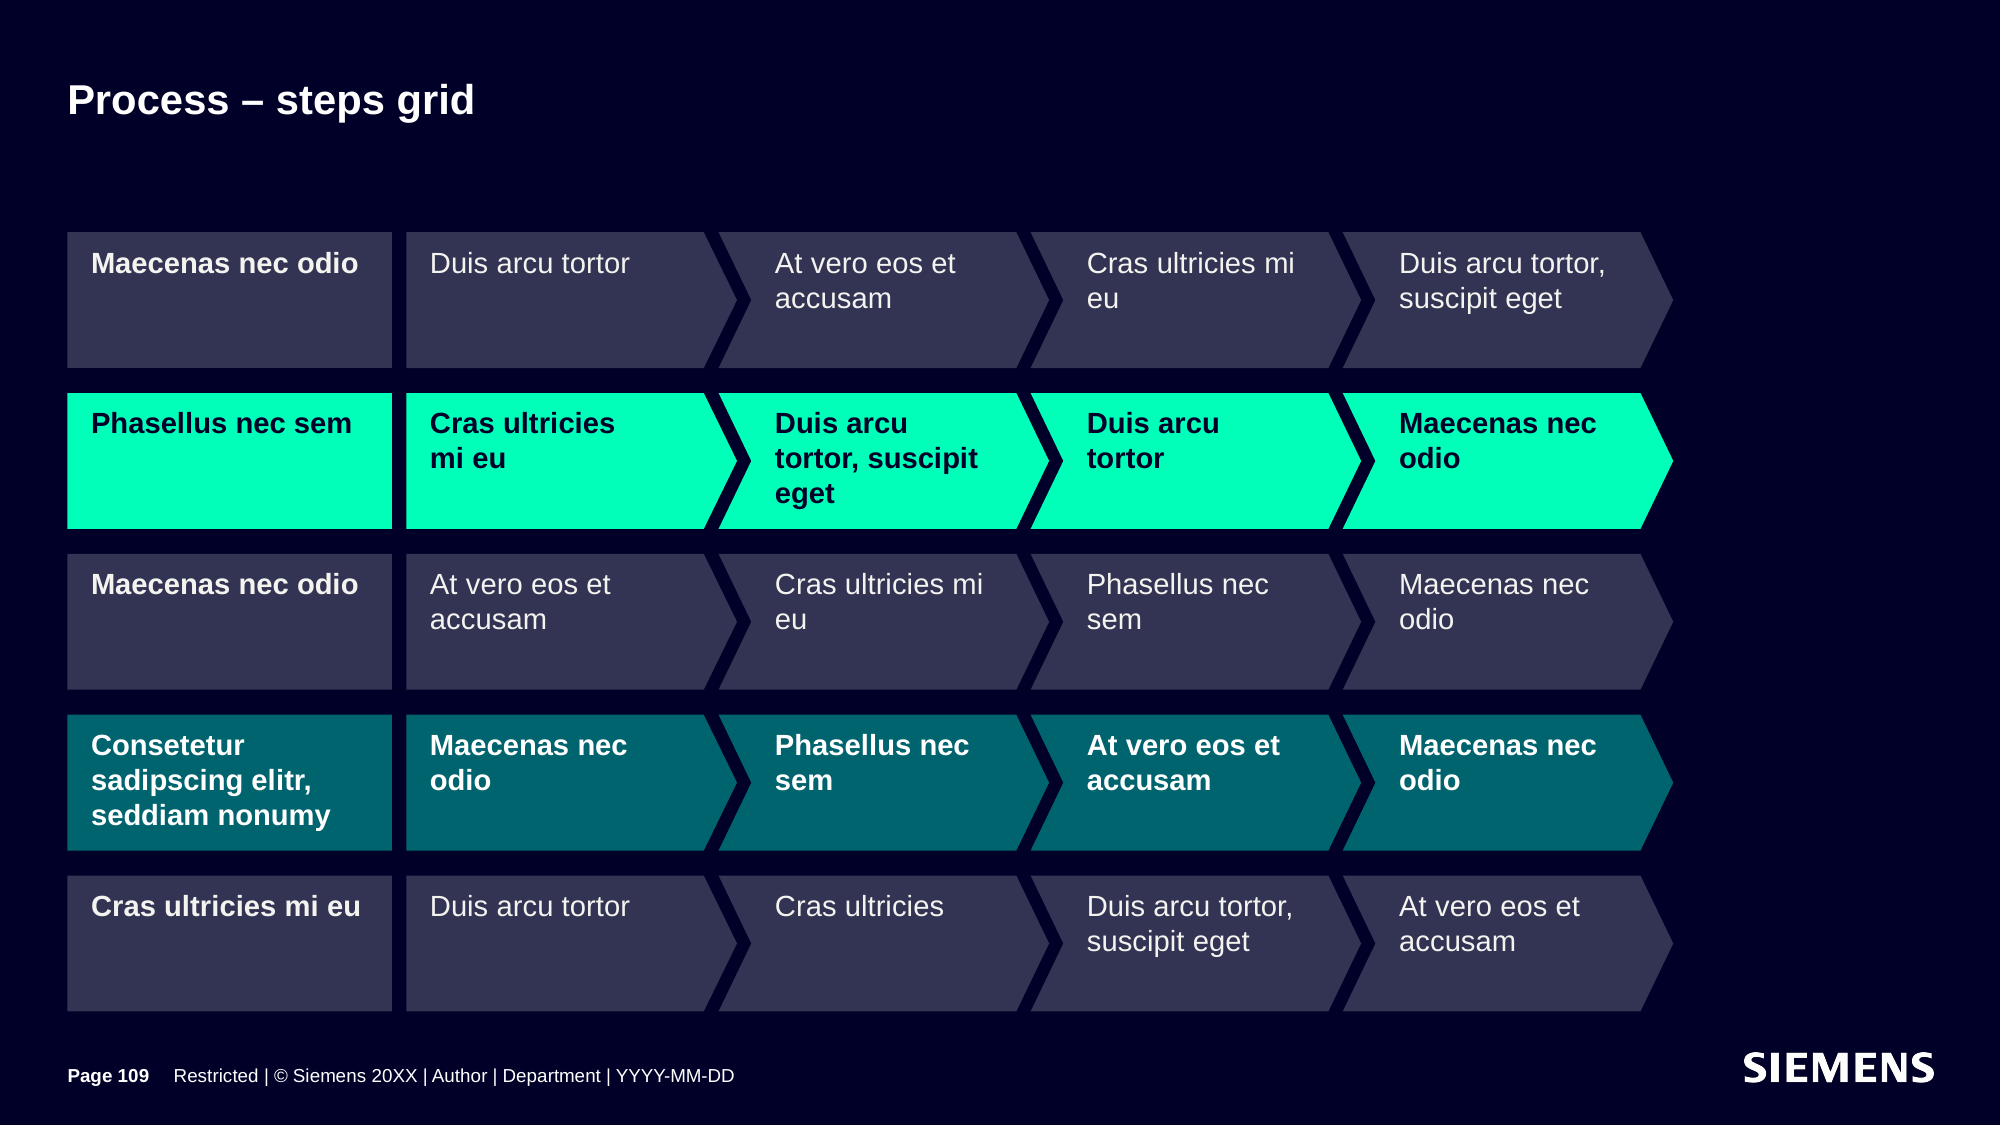

# Process – steps grid
Maecenas nec odio
Duis arcu tortor
At vero eos et accusam
Cras ultricies mi eu
Duis arcu tortor, suscipit eget
Phasellus nec sem
Cras ultricies
mi eu
Duis arcu tortor, suscipit eget
Duis arcu tortor
Maecenas nec odio
Maecenas nec odio
At vero eos et accusam
Cras ultricies mi eu
Phasellus nec sem
Maecenas nec odio
Consetetur sadipscing elitr, seddiam nonumy
Maecenas nec odio
Phasellus nec sem
At vero eos et accusam
Maecenas nec odio
Cras ultricies mi eu
Duis arcu tortor
Cras ultricies
Duis arcu tortor, suscipit eget
At vero eos et accusam
Page 109
Restricted | © Siemens 20XX | Author | Department | YYYY-MM-DD